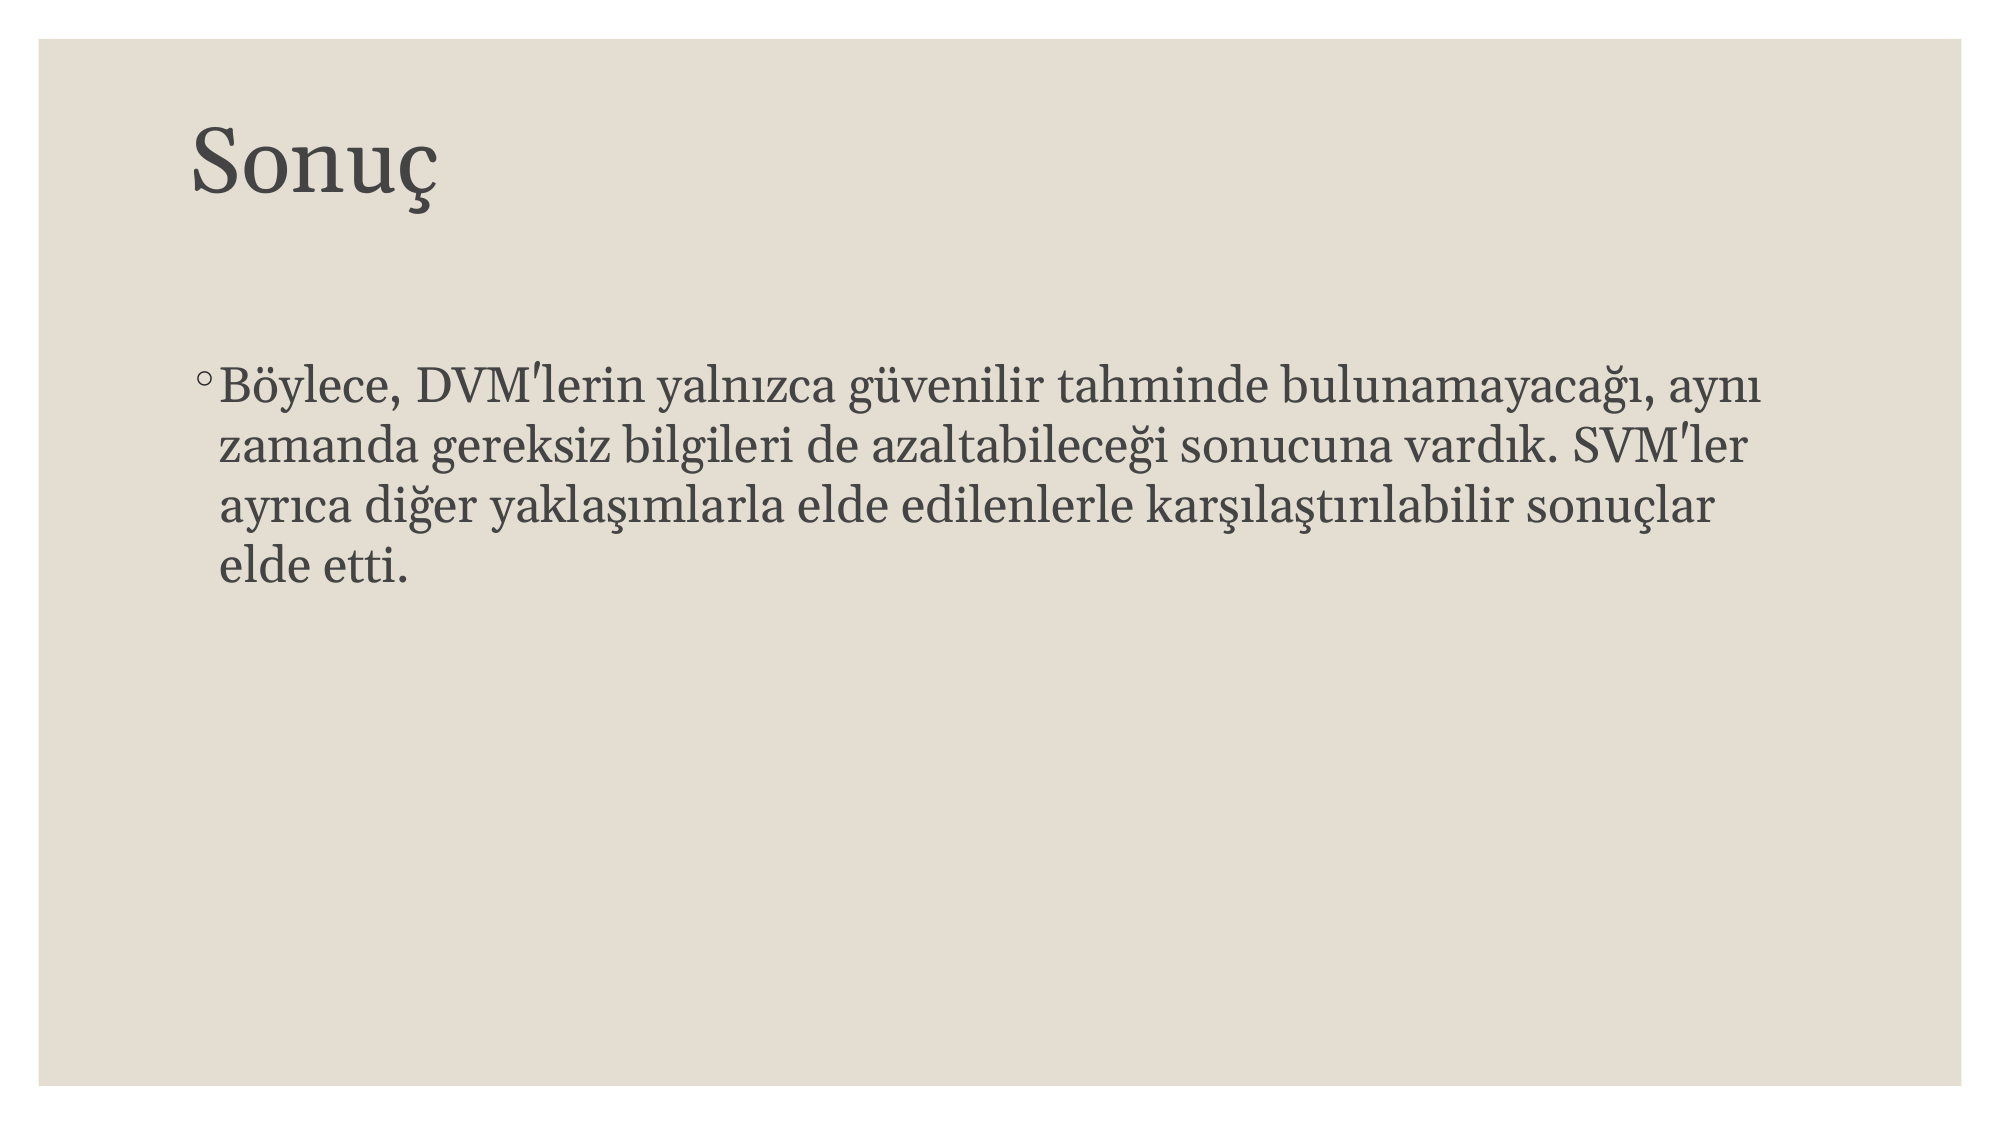

# Sonuç
Böylece, DVM'lerin yalnızca güvenilir tahminde bulunamayacağı, aynı zamanda gereksiz bilgileri de azaltabileceği sonucuna vardık. SVM'ler ayrıca diğer yaklaşımlarla elde edilenlerle karşılaştırılabilir sonuçlar elde etti.